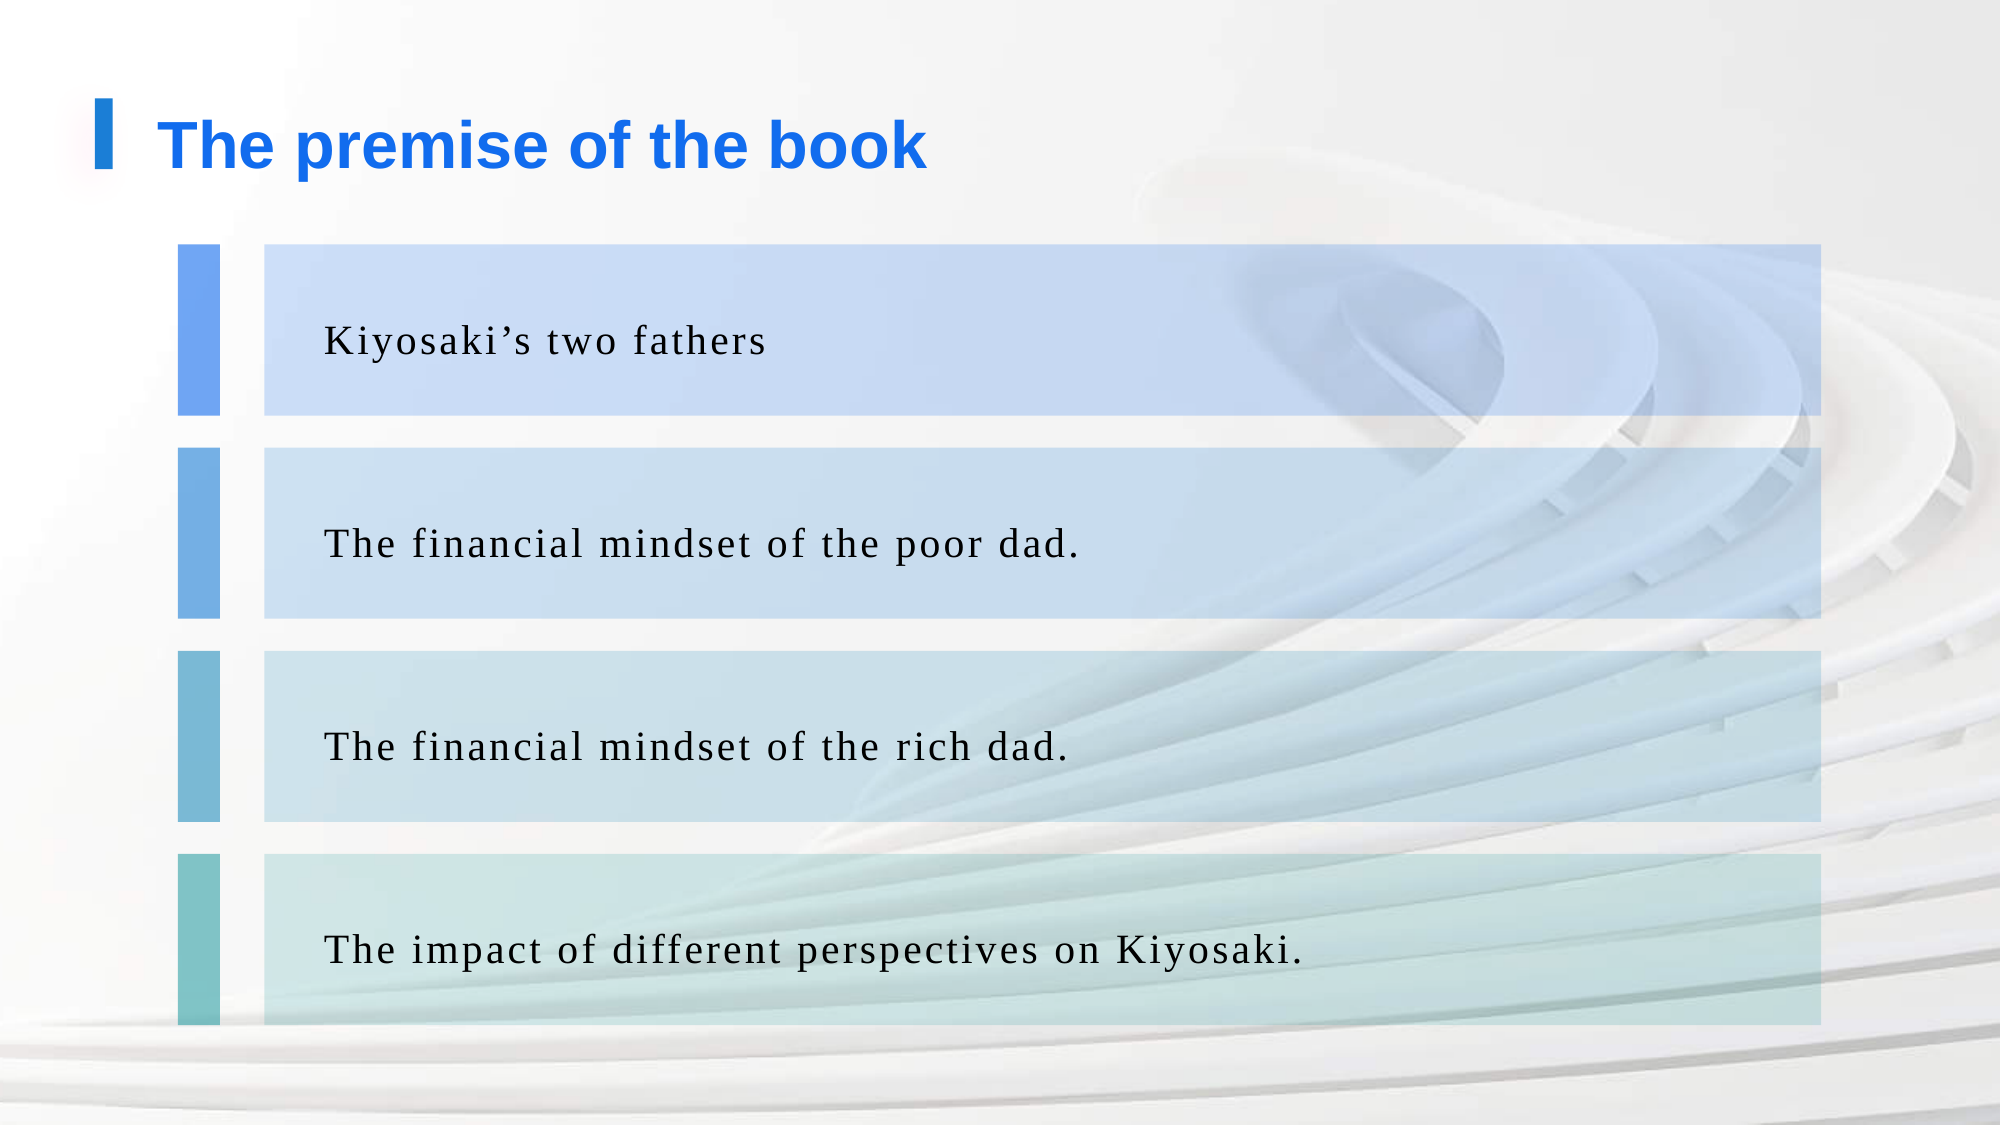

The premise of the book

Kiyosaki’s two fathers

The financial mindset of the poor dad.

The financial mindset of the rich dad.

The impact of different perspectives on Kiyosaki.